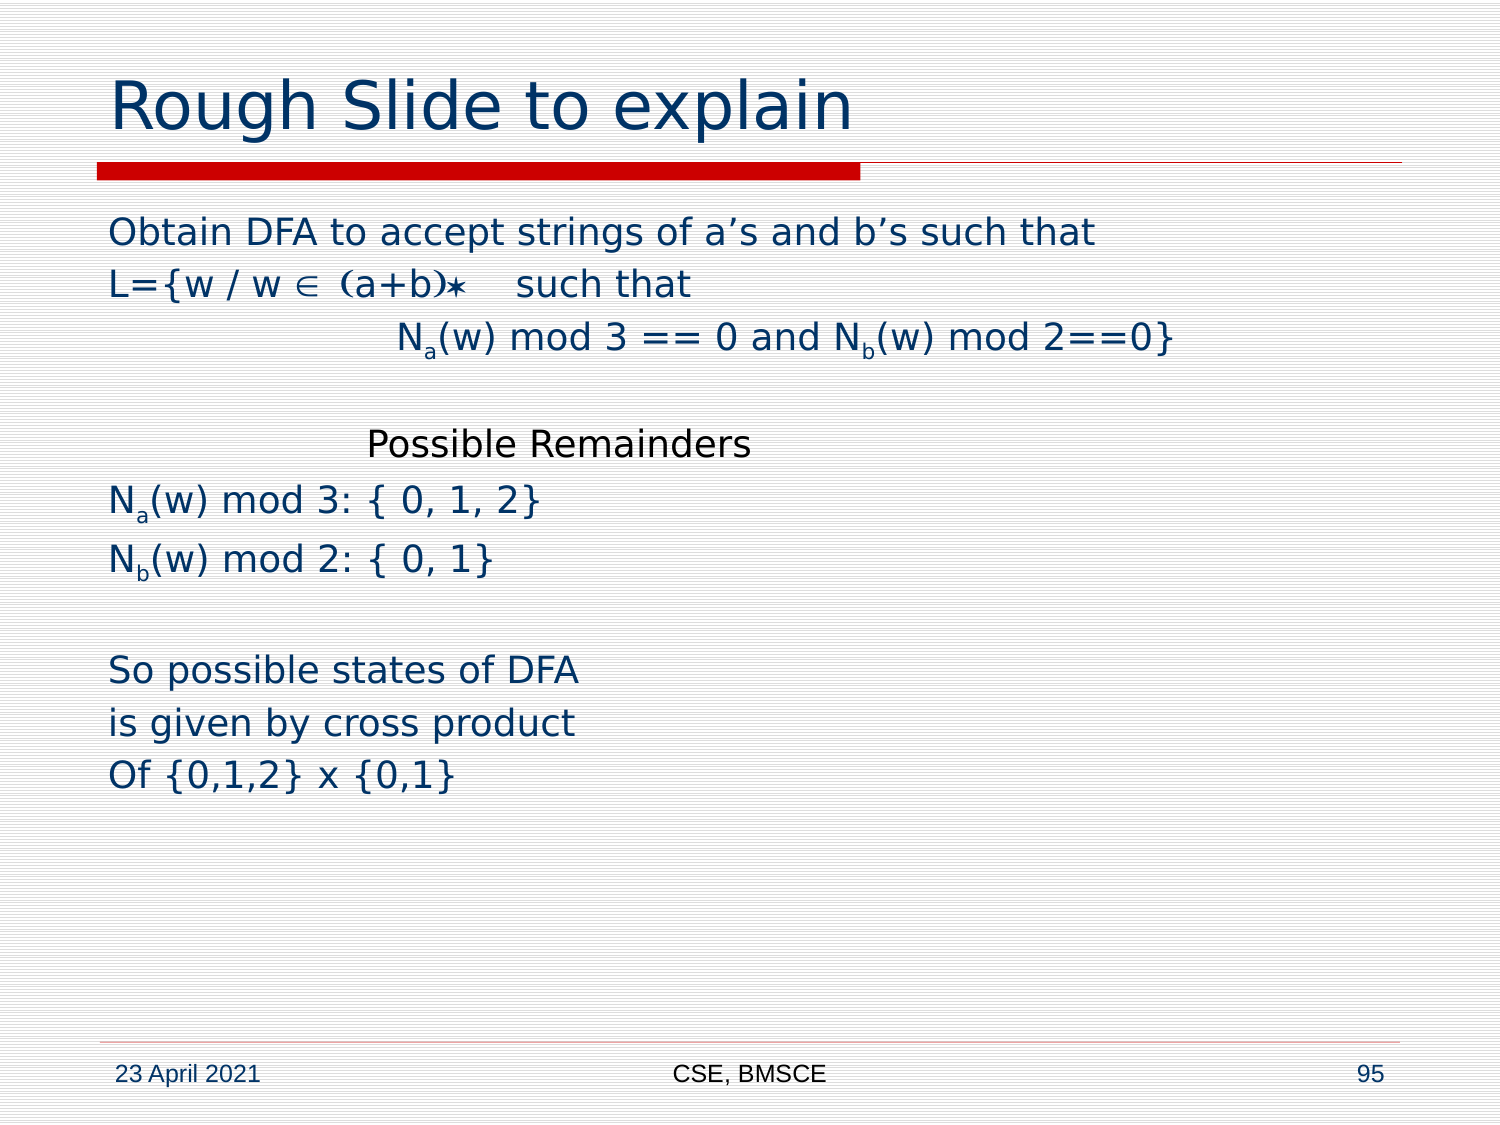

# Rough Slide to explain
Obtain DFA to accept strings of a’s and b’s such that
L={w / w ∈ (a+b)∗   such that
                        Na(w) mod 3 == 0 and Nb(w) mod 2==0}

Na(w) mod 3: { 0, 1, 2}
Nb(w) mod 2: { 0, 1}

So possible states of DFA
is given by cross product
Of {0,1,2} x {0,1}
Possible Remainders
CSE, BMSCE
95
23 April 2021